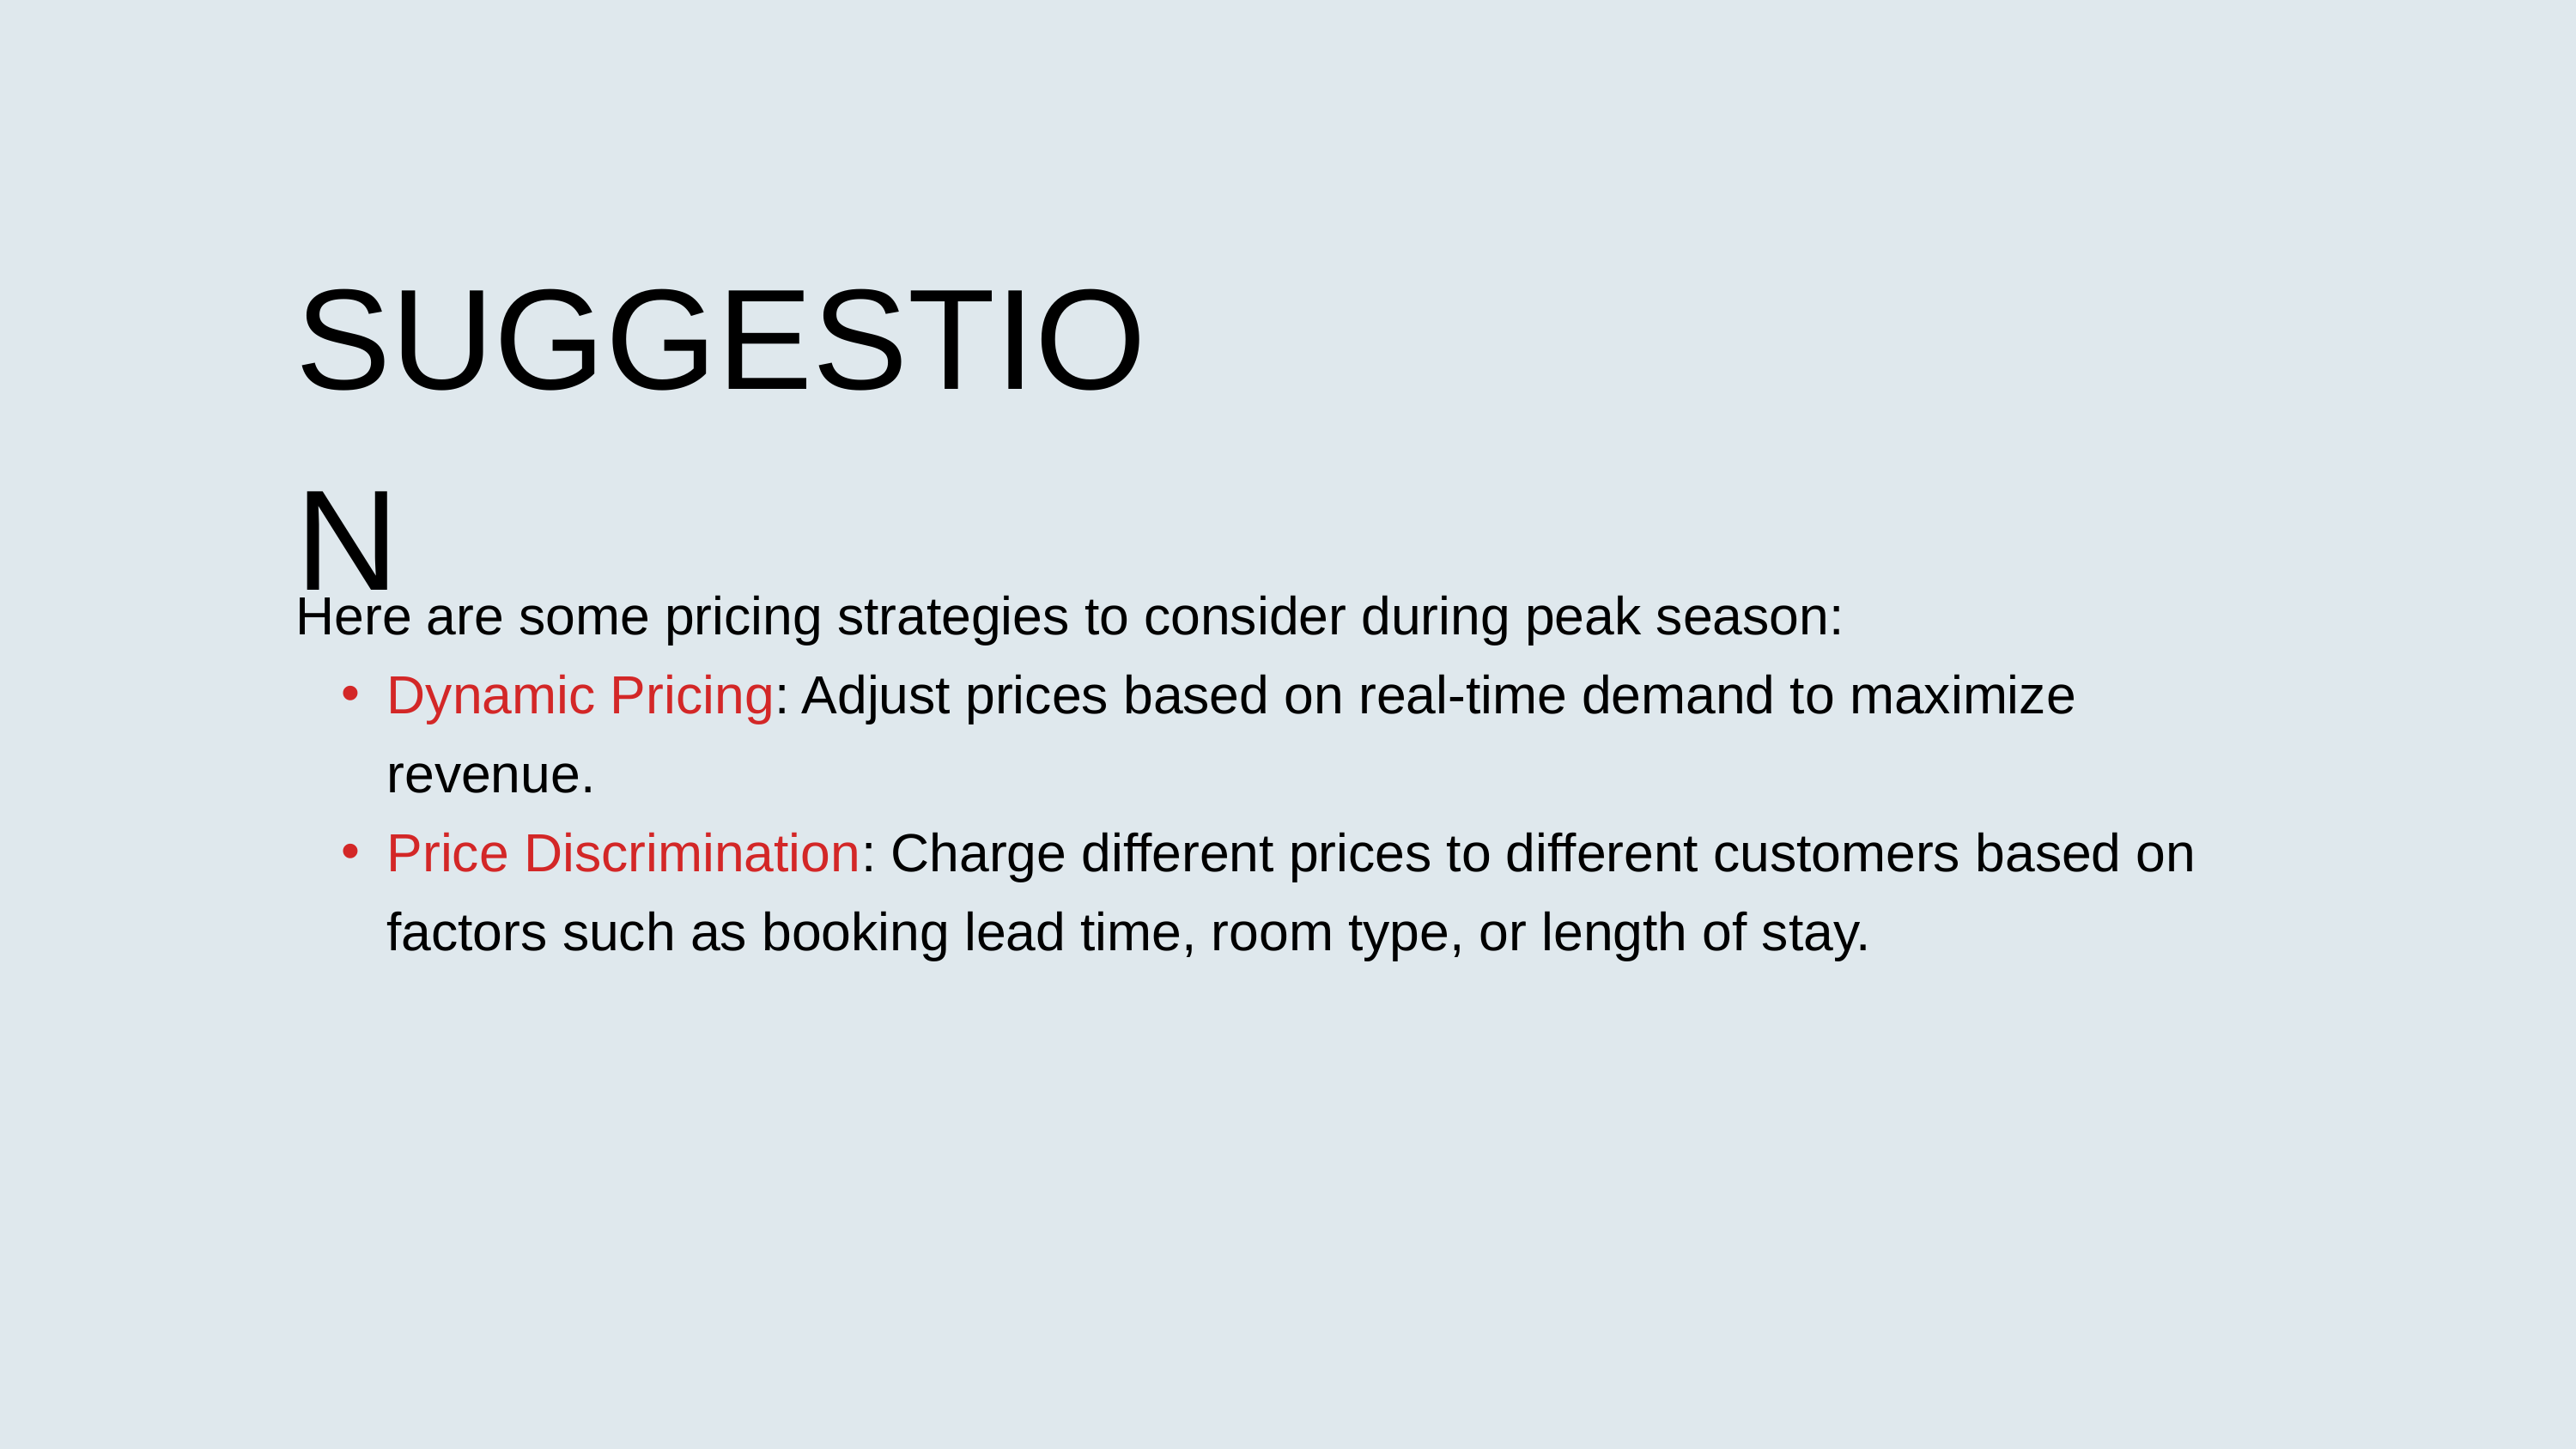

SUGGESTION
Here are some pricing strategies to consider during peak season:
Dynamic Pricing: Adjust prices based on real-time demand to maximize revenue.
Price Discrimination: Charge different prices to different customers based on factors such as booking lead time, room type, or length of stay.